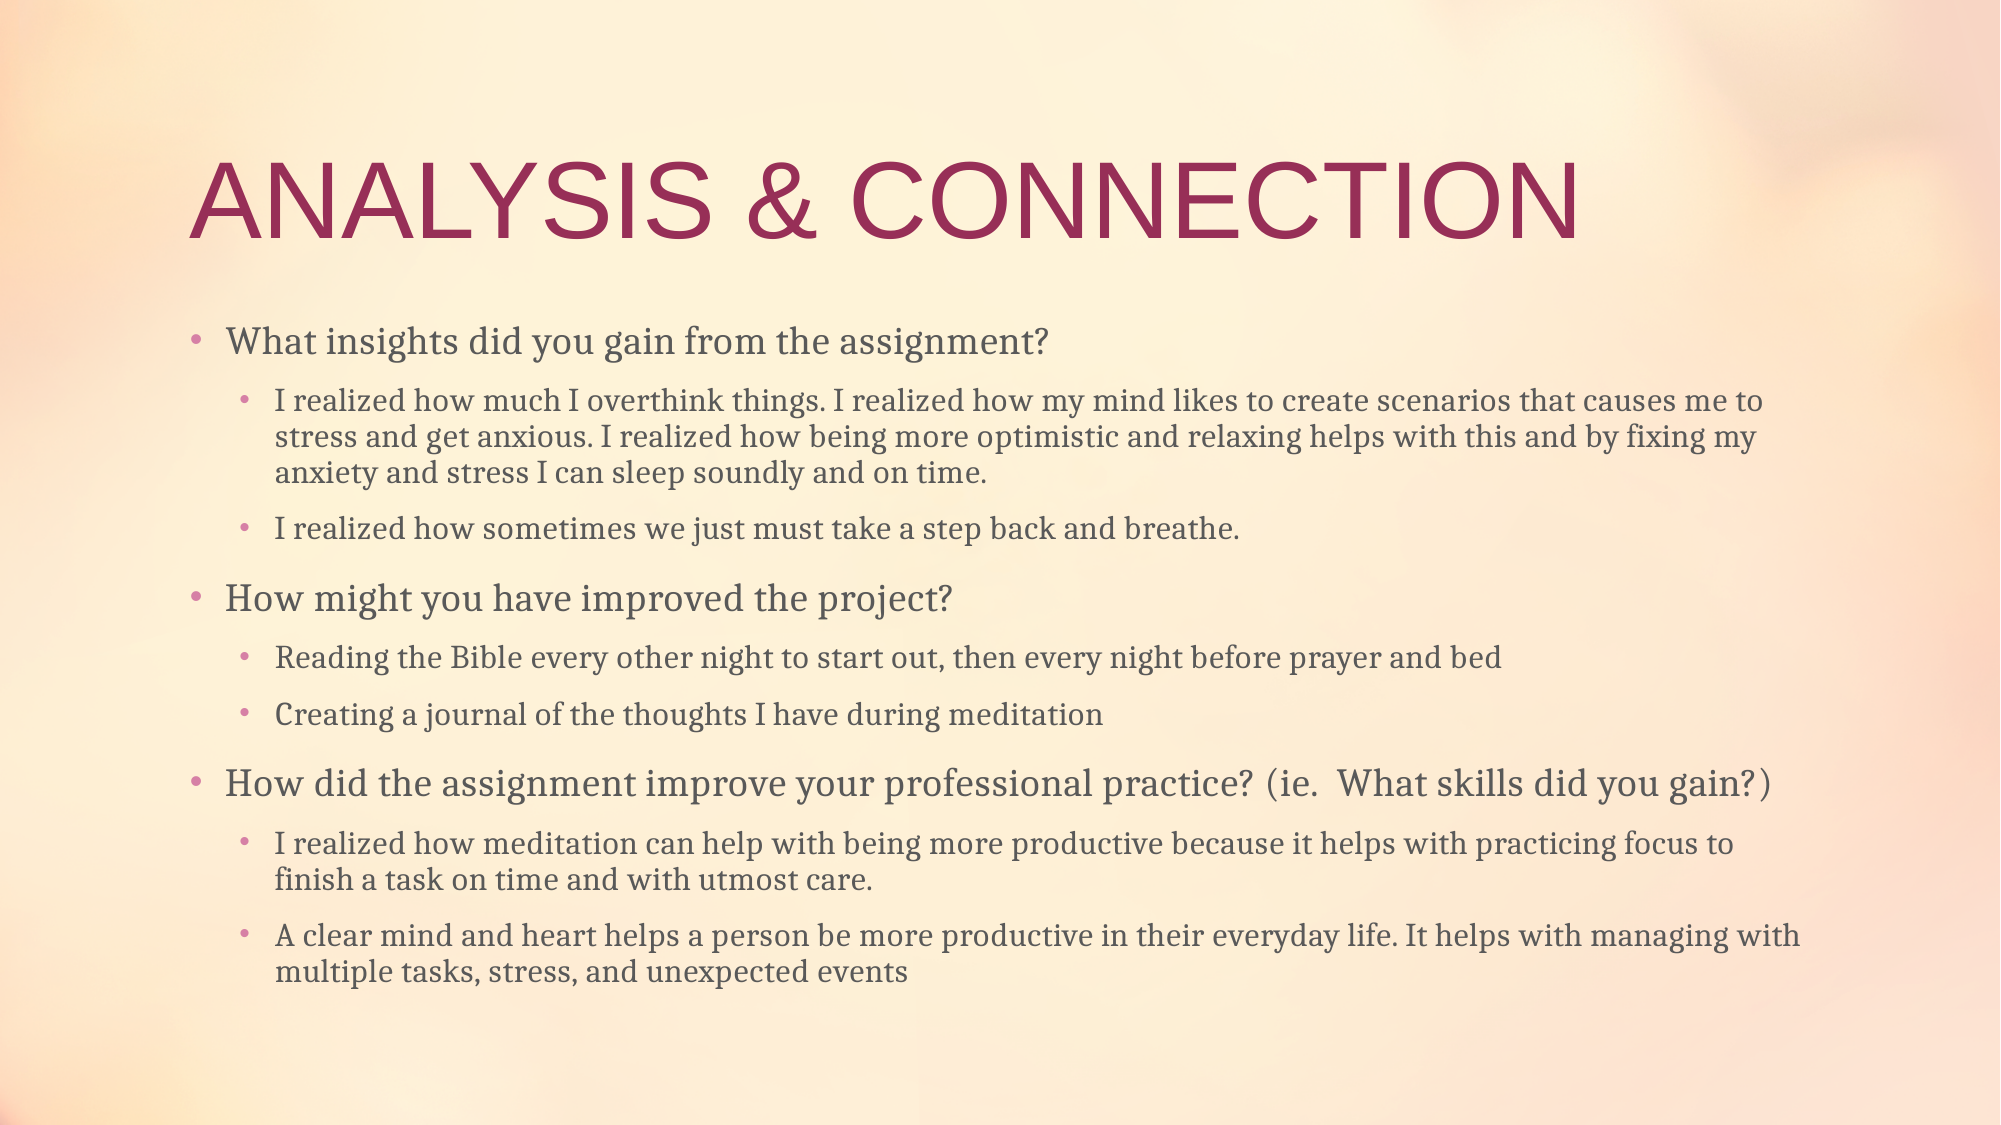

# ANALYSIS & CONNECTION
What insights did you gain from the assignment?
I realized how much I overthink things. I realized how my mind likes to create scenarios that causes me to stress and get anxious. I realized how being more optimistic and relaxing helps with this and by fixing my anxiety and stress I can sleep soundly and on time.
I realized how sometimes we just must take a step back and breathe.
How might you have improved the project?
Reading the Bible every other night to start out, then every night before prayer and bed
Creating a journal of the thoughts I have during meditation
How did the assignment improve your professional practice? (ie.  What skills did you gain?)
I realized how meditation can help with being more productive because it helps with practicing focus to finish a task on time and with utmost care.
A clear mind and heart helps a person be more productive in their everyday life. It helps with managing with multiple tasks, stress, and unexpected events